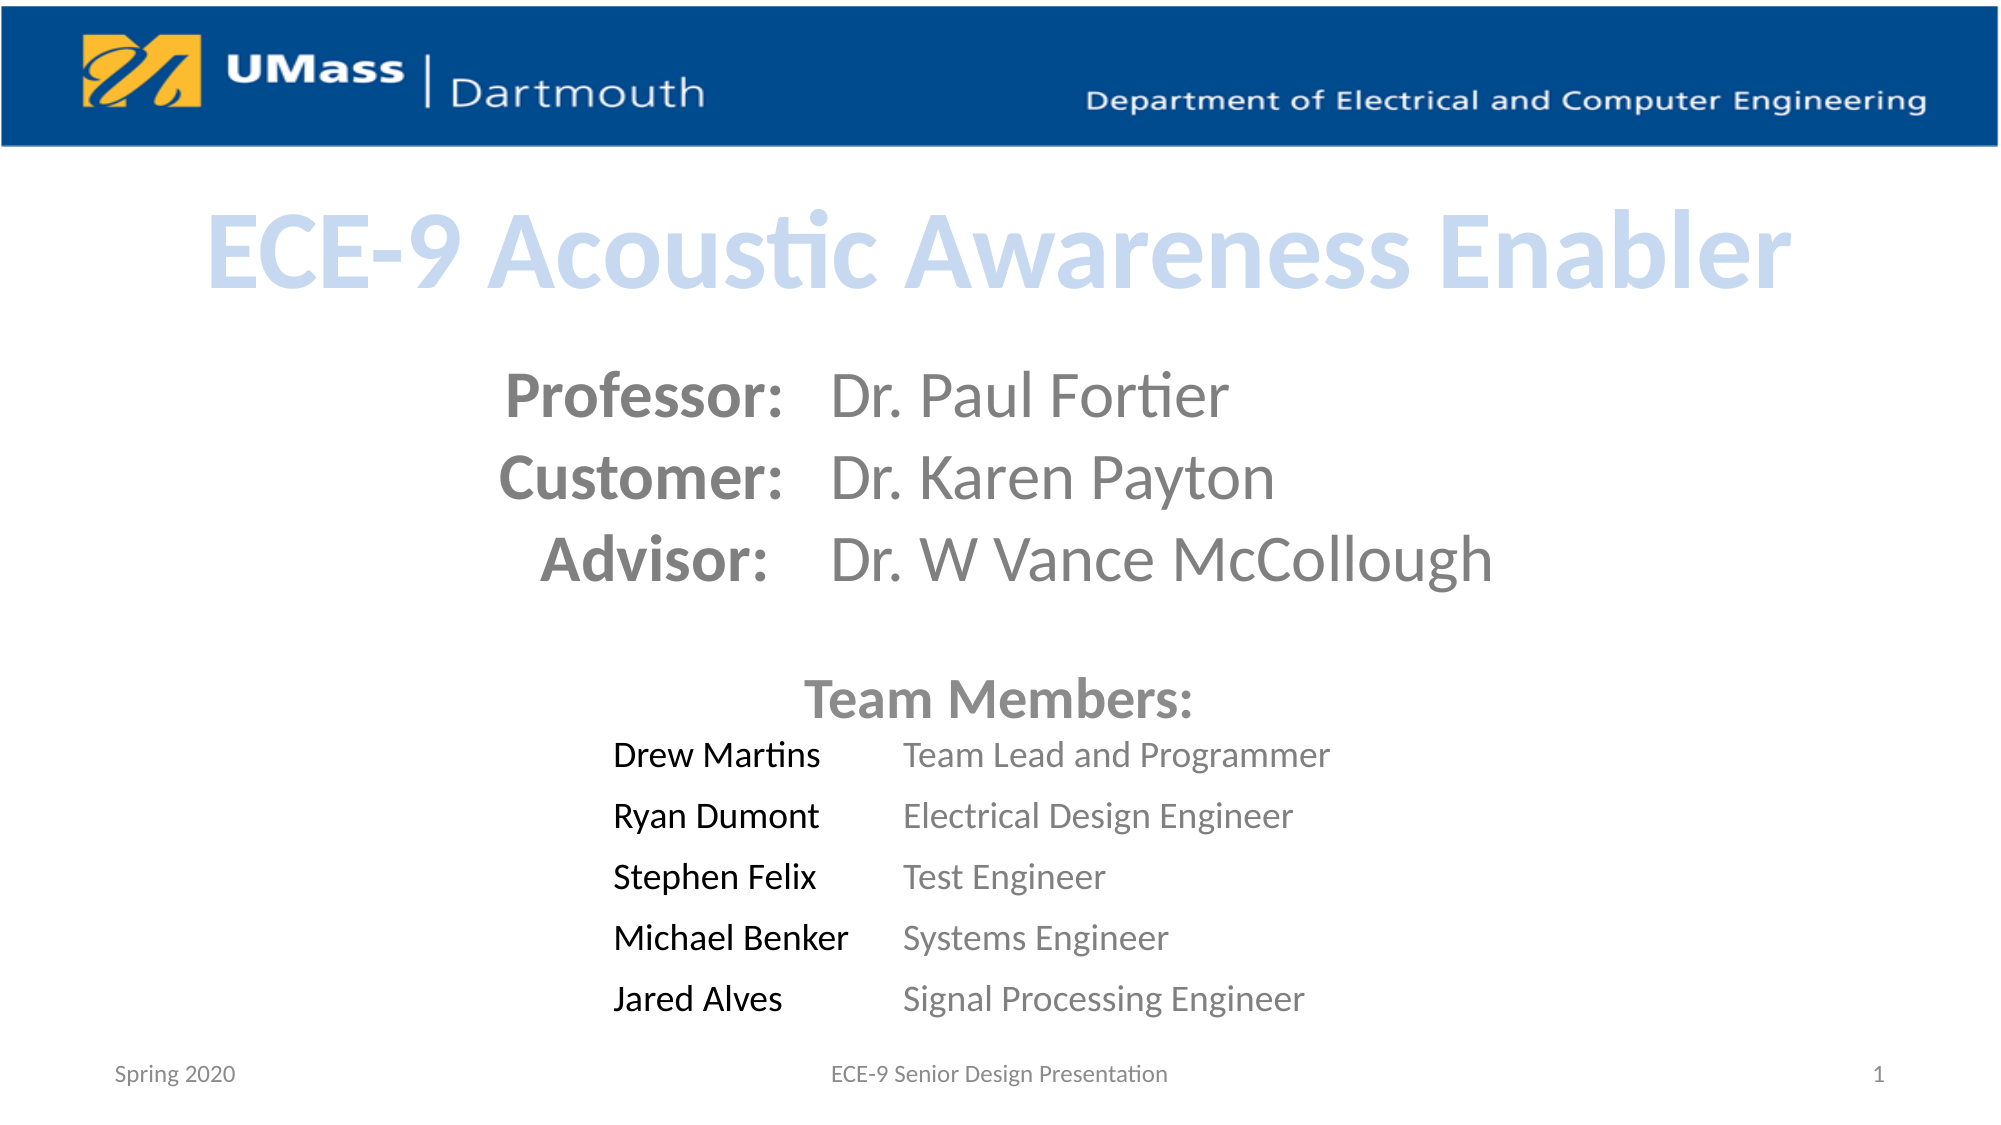

ECE-9 Acoustic Awareness Enabler

Team Members:

| Professor: | Dr. Paul Fortier |
| --- | --- |
| Customer: | Dr. Karen Payton |
| Advisor: | Dr. W Vance McCollough |
| Drew Martins | Team Lead and Programmer |
| --- | --- |
| Ryan Dumont | Electrical Design Engineer |
| Stephen Felix | Test Engineer |
| Michael Benker | Systems Engineer |
| Jared Alves | Signal Processing Engineer |
Spring 2020
ECE-9 Senior Design Presentation
1